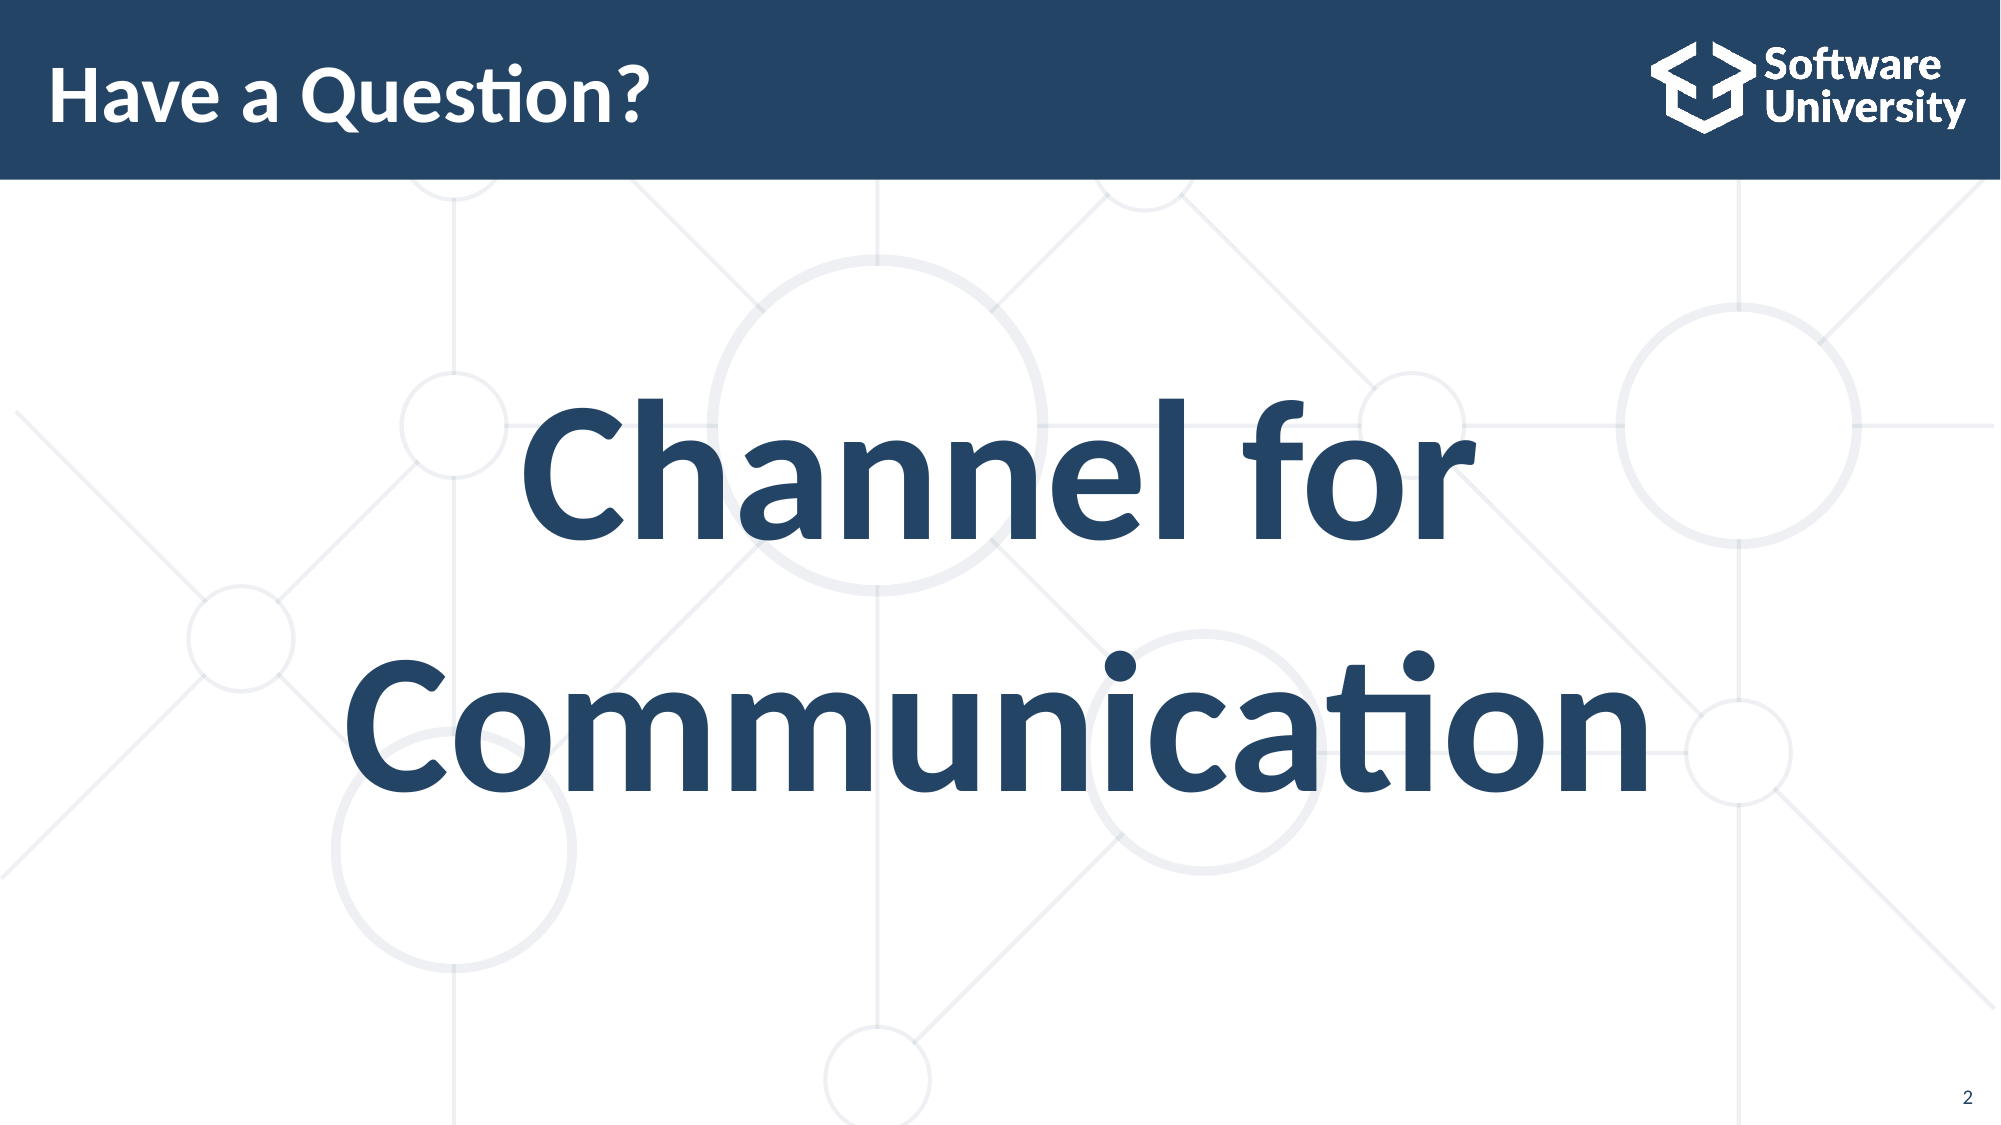

# Have a Question?

Channel for Communication
2